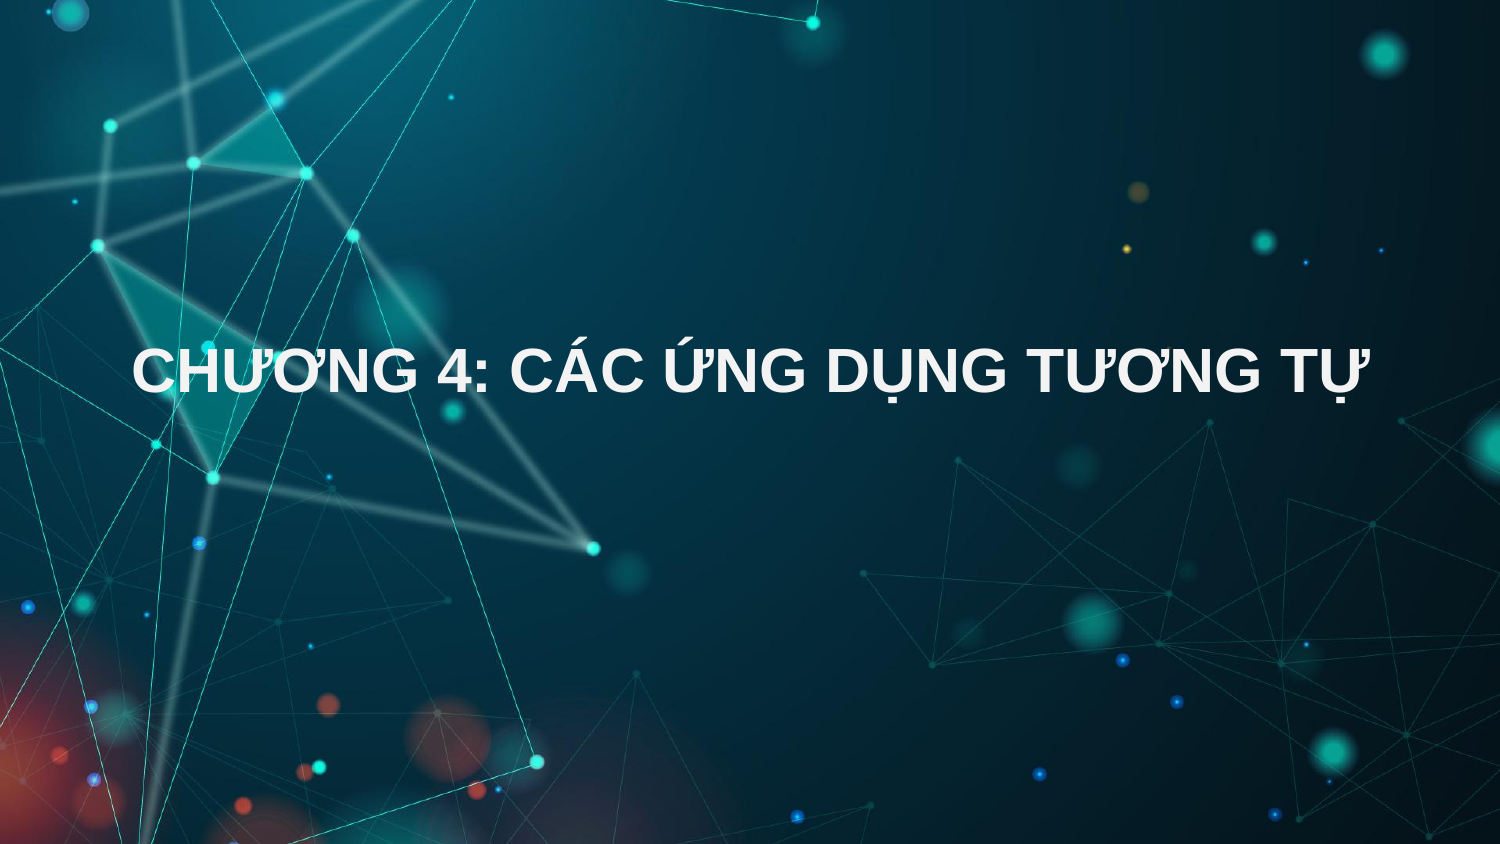

# CHƯƠNG 4: CÁC ỨNG DỤNG TƯƠNG TỰ